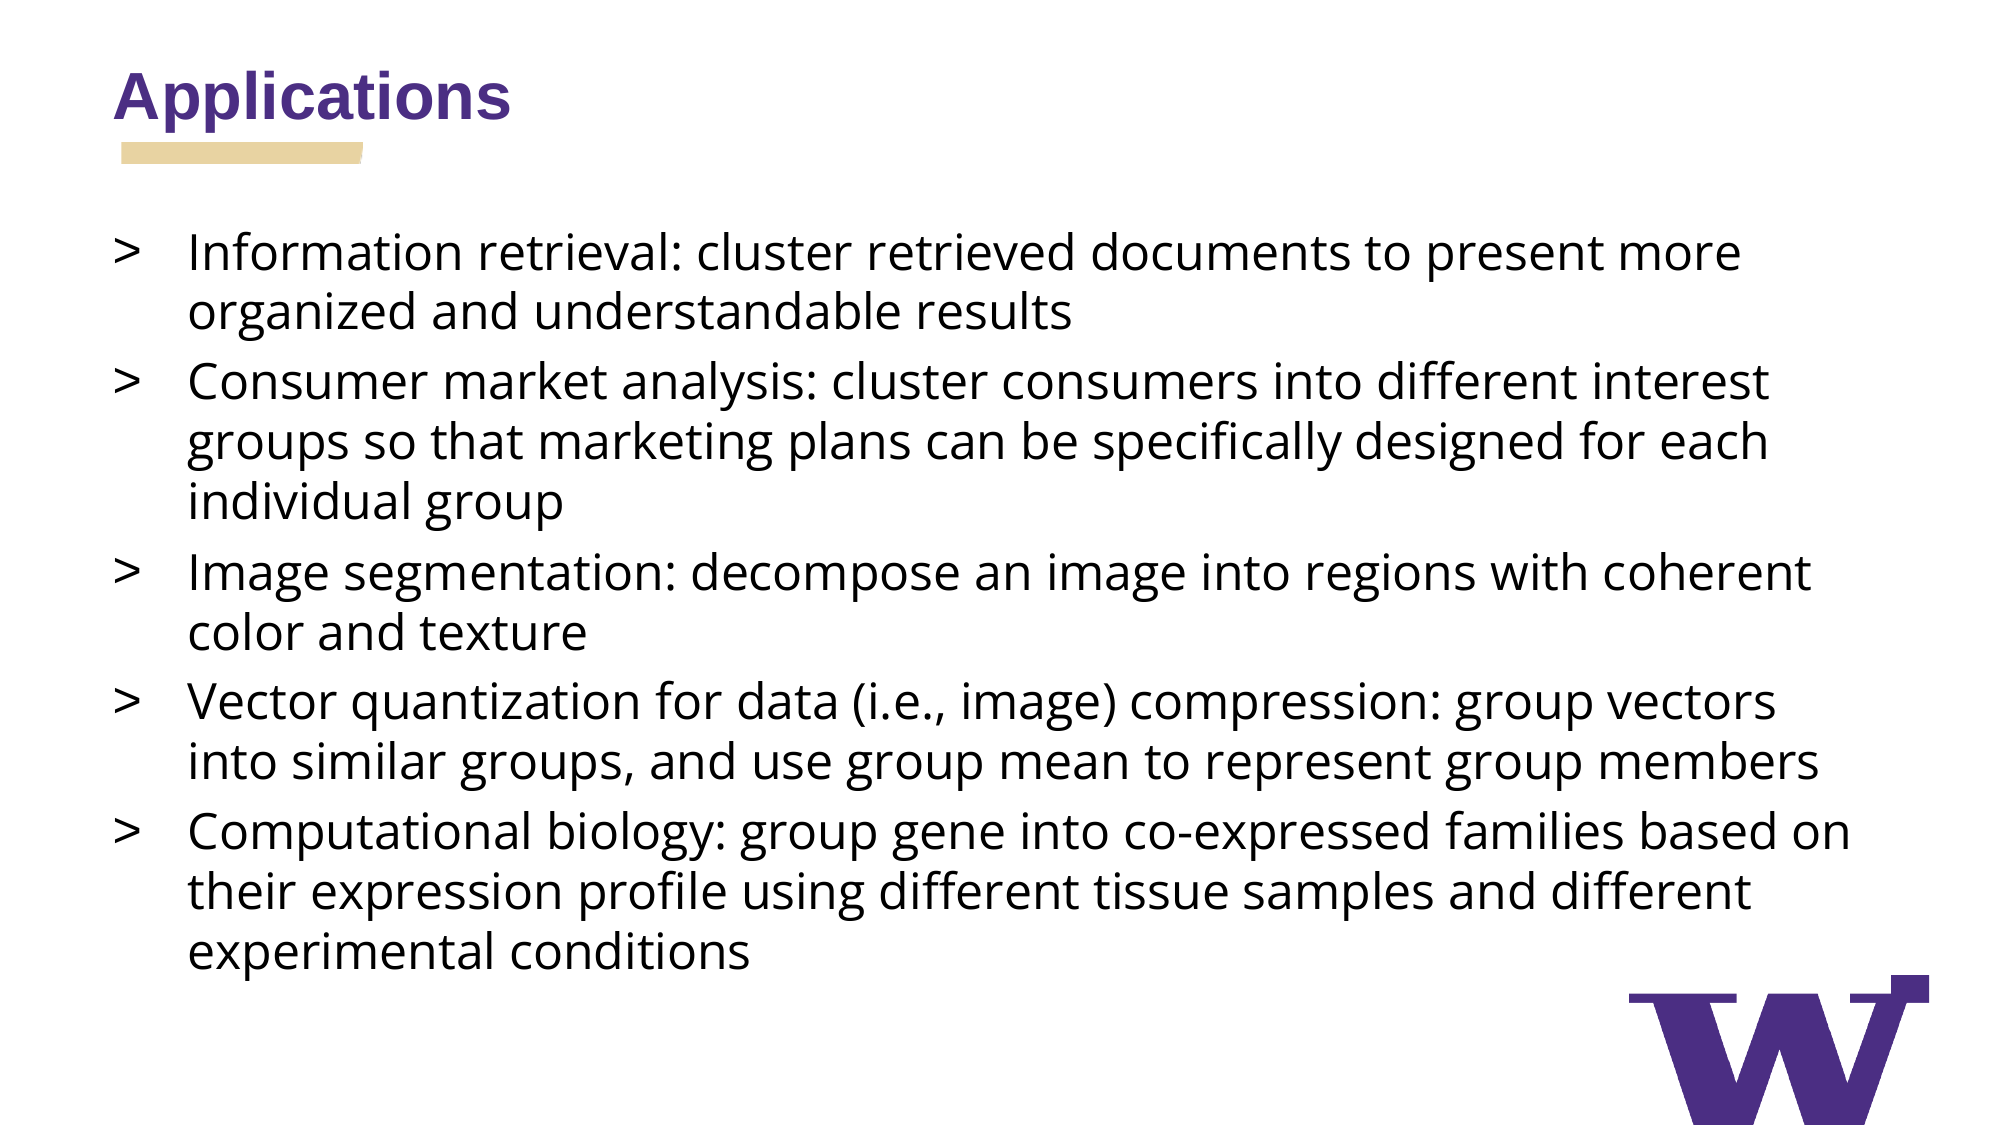

# Applications
Information retrieval: cluster retrieved documents to present more organized and understandable results
Consumer market analysis: cluster consumers into different interest groups so that marketing plans can be specifically designed for each individual group
Image segmentation: decompose an image into regions with coherent color and texture
Vector quantization for data (i.e., image) compression: group vectors into similar groups, and use group mean to represent group members
Computational biology: group gene into co-expressed families based on their expression profile using different tissue samples and different experimental conditions